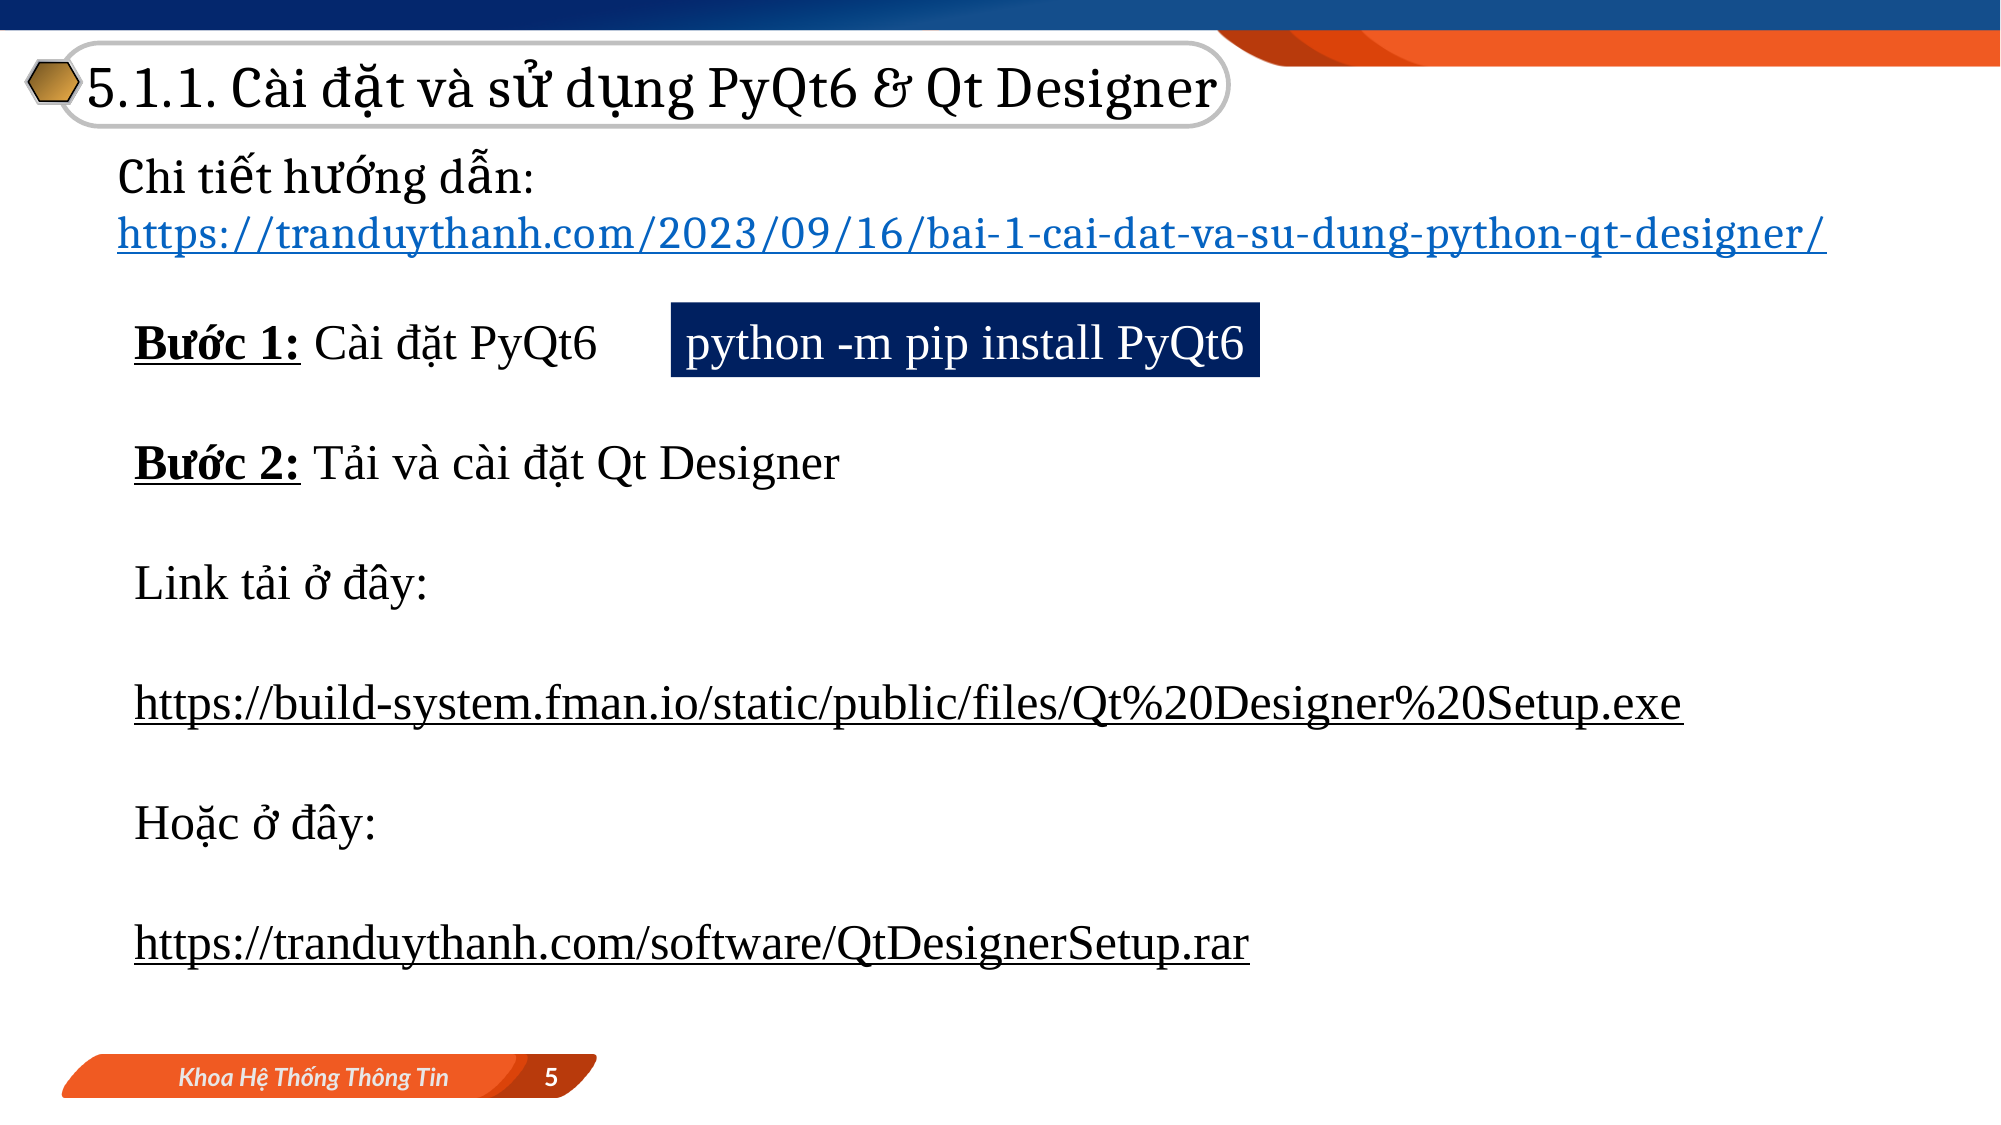

5.1.1. Cài đặt và sử dụng PyQt6 & Qt Designer

Chi tiết hướng dẫn:
https://tranduythanh.com/2023/09/16/bai-1-cai-dat-va-su-dung-python-qt-designer/
Bước 1: Cài đặt PyQt6

Bước 2: Tải và cài đặt Qt Designer

Link tải ở đây:

https://build-system.fman.io/static/public/files/Qt%20Designer%20Setup.exe

Hoặc ở đây:

https://tranduythanh.com/software/QtDesignerSetup.rar
python -m pip install PyQt6
5
Khoa Hệ Thống Thông Tin